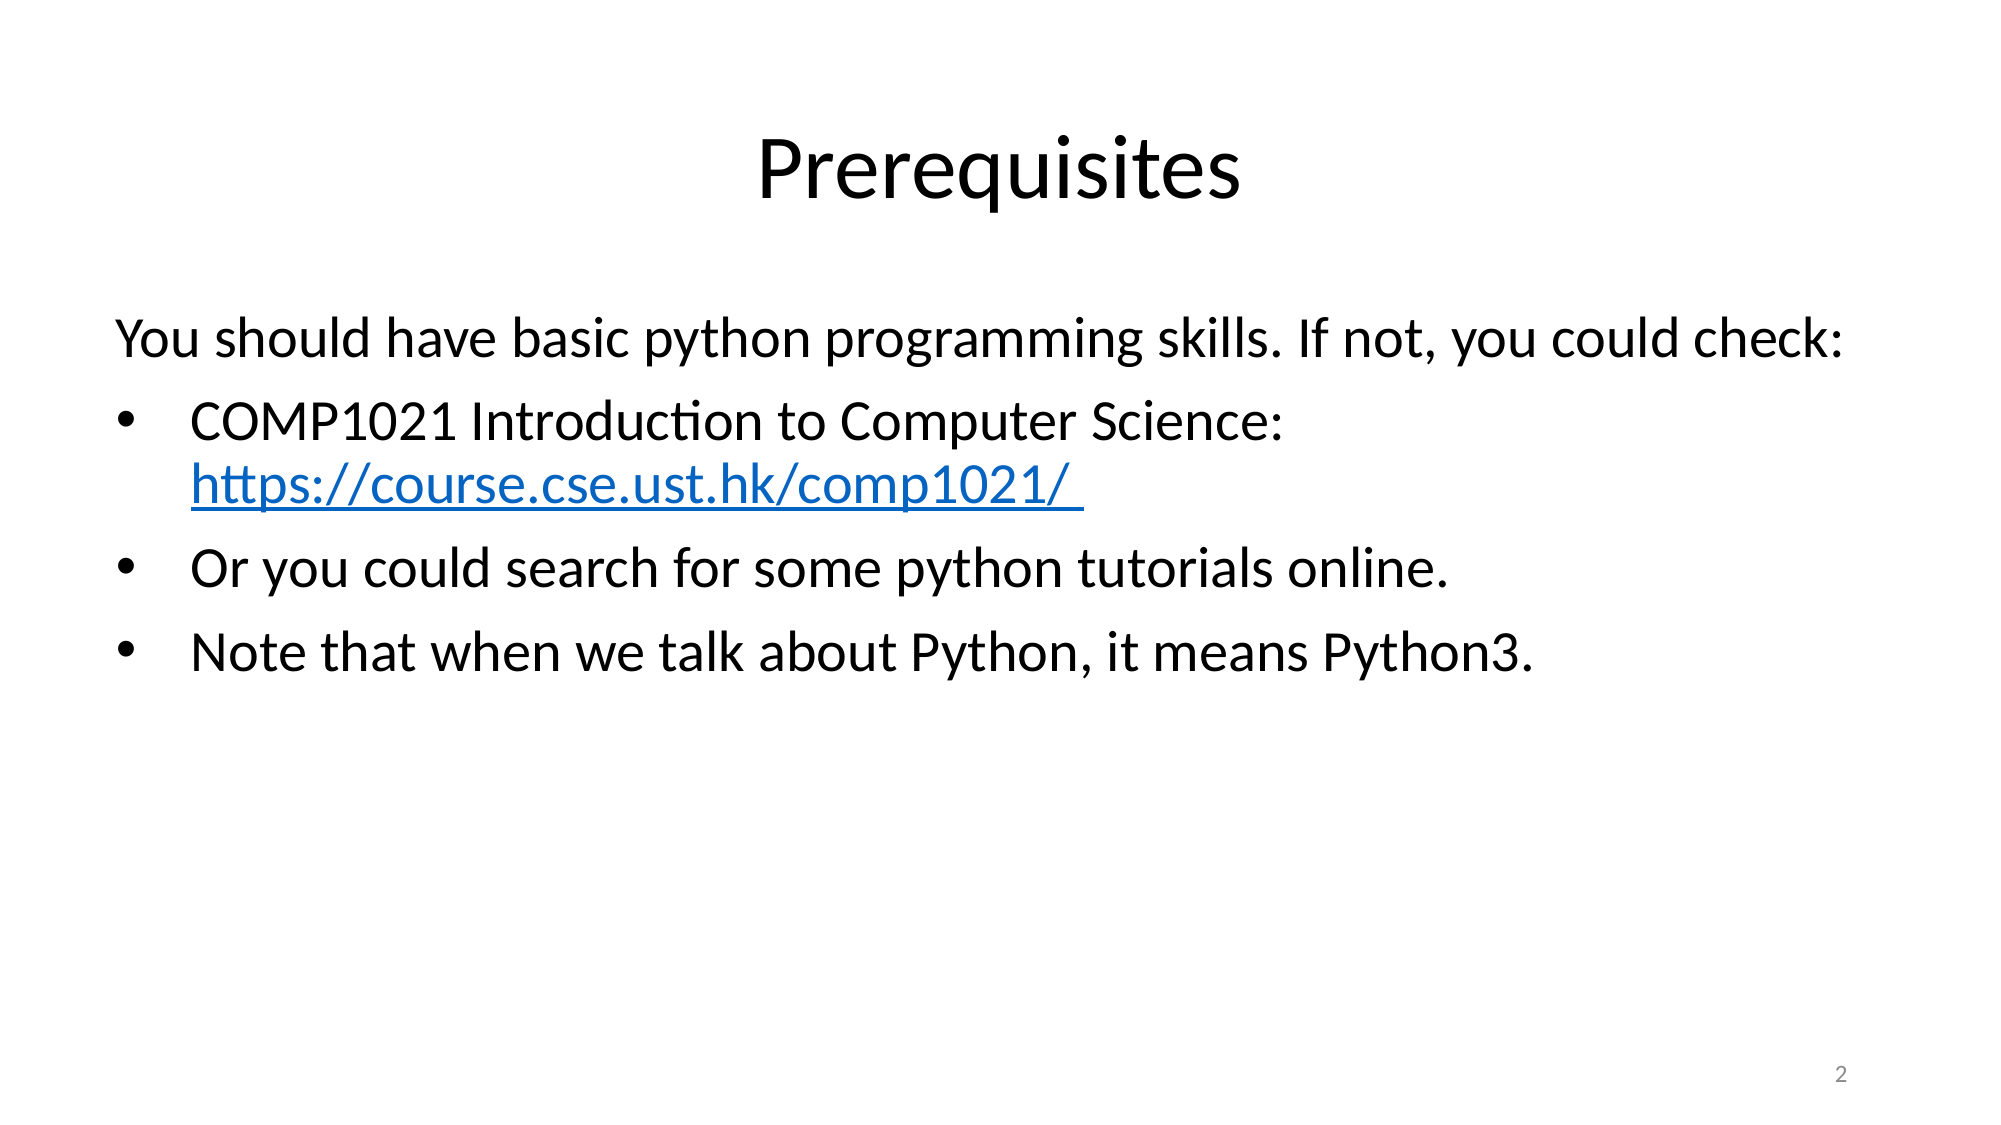

# Prerequisites
You should have basic python programming skills. If not, you could check:
COMP1021 Introduction to Computer Science: https://course.cse.ust.hk/comp1021/
Or you could search for some python tutorials online.
Note that when we talk about Python, it means Python3.

2